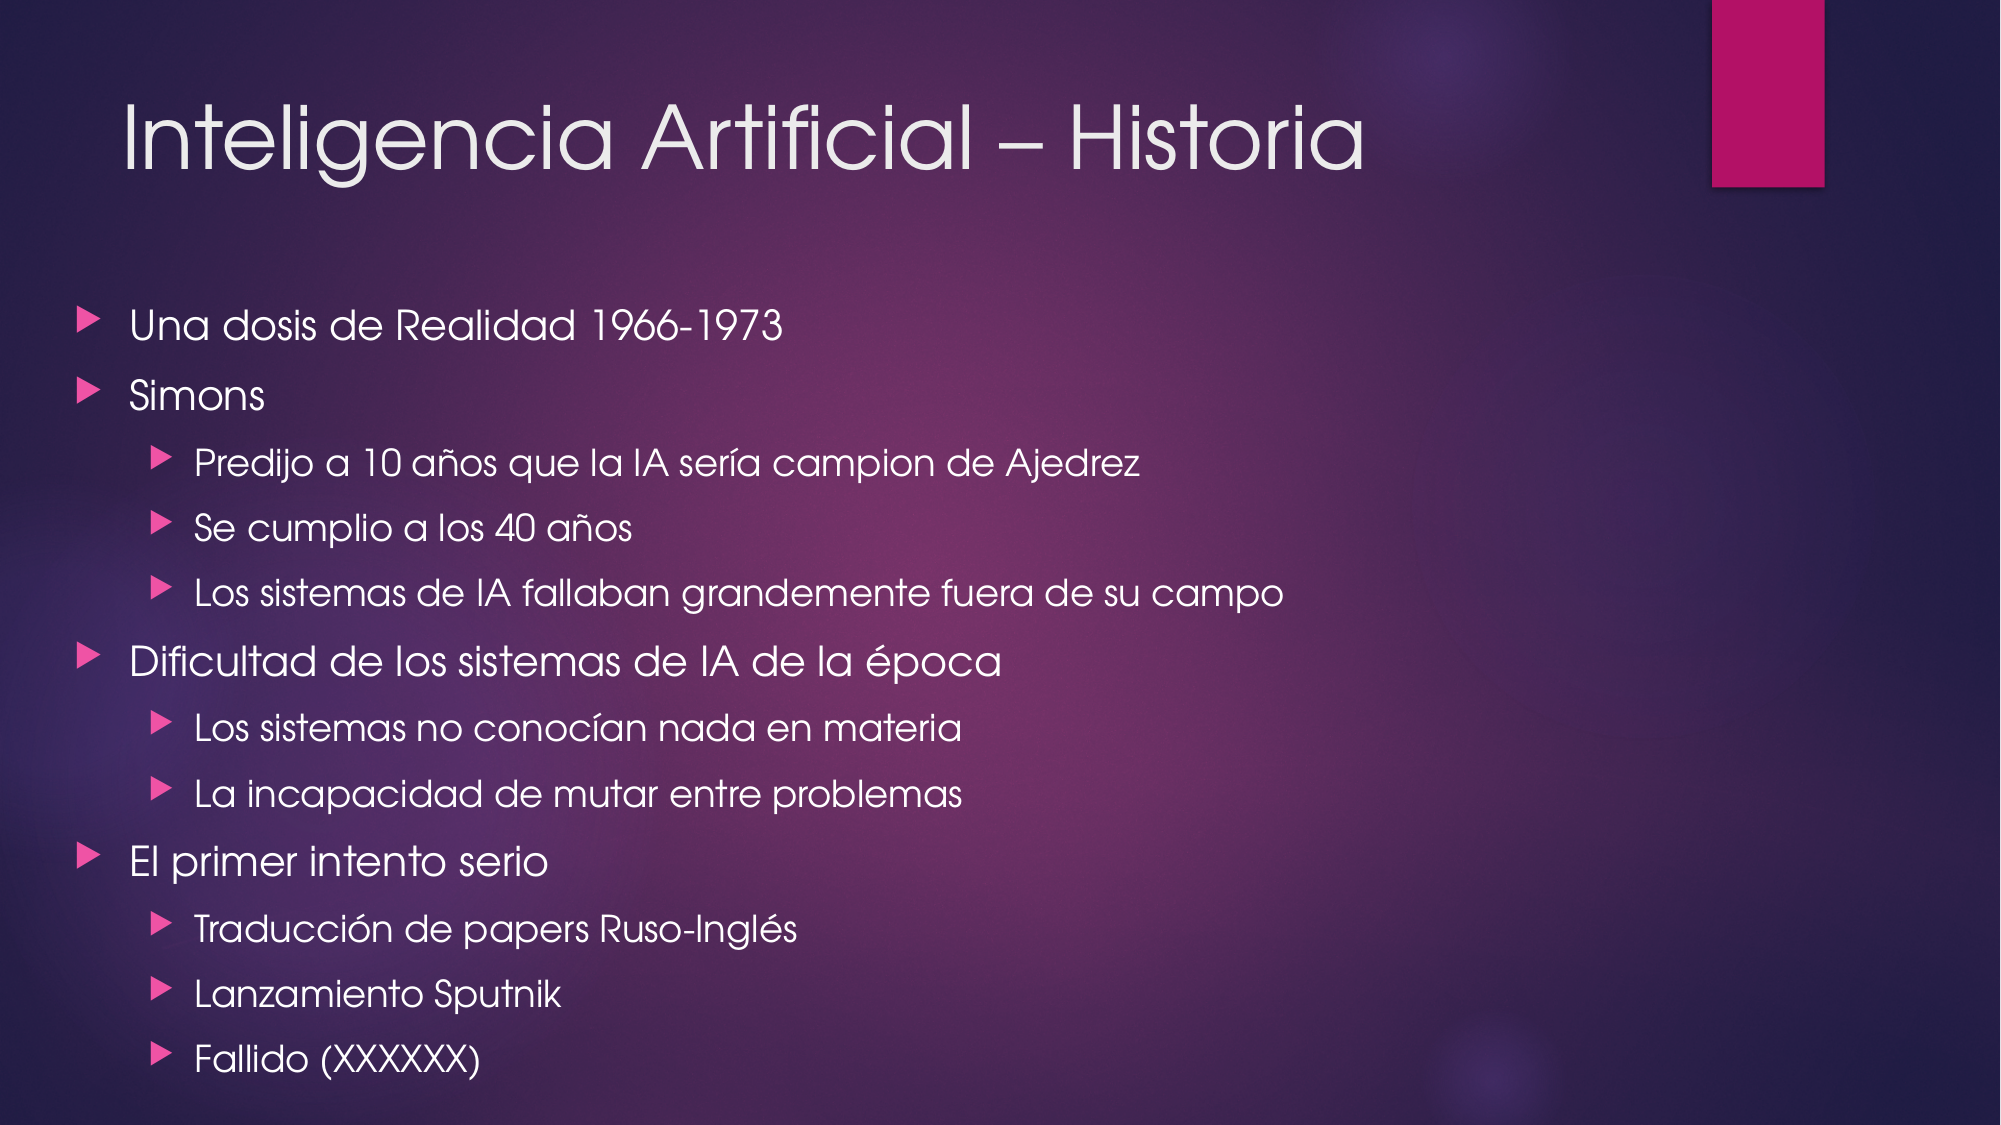

# Inteligencia Artificial – Historia
Una dosis de Realidad 1966-1973
Simons
Predijo a 10 años que la IA sería campion de Ajedrez
Se cumplio a los 40 años
Los sistemas de IA fallaban grandemente fuera de su campo
Dificultad de los sistemas de IA de la época
Los sistemas no conocían nada en materia
La incapacidad de mutar entre problemas
El primer intento serio
Traducción de papers Ruso-Inglés
Lanzamiento Sputnik
Fallido (XXXXXX)